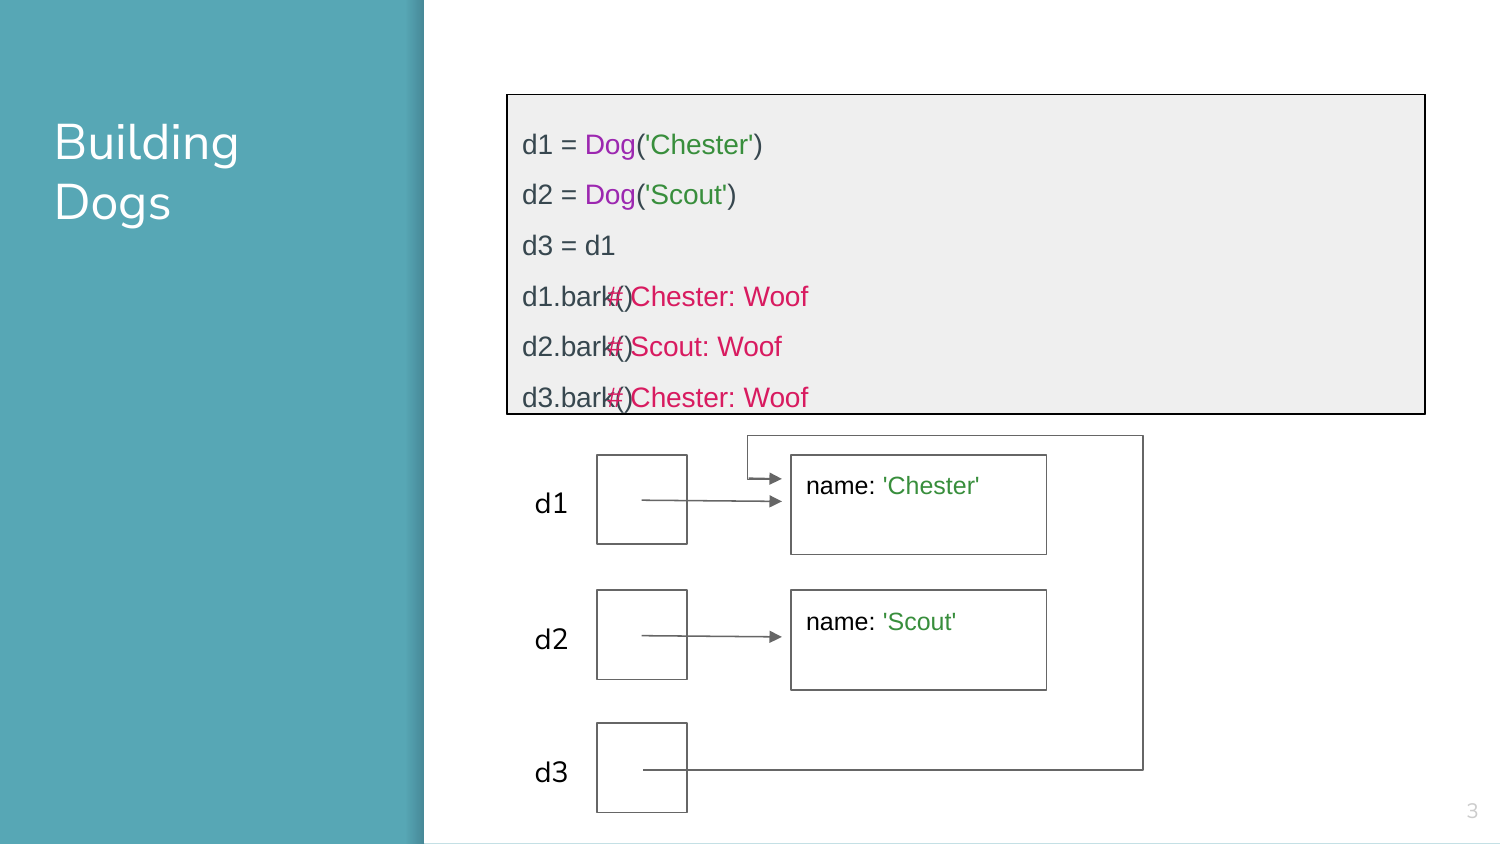

# Building Dogs
d1 = Dog('Chester')
d2 = Dog('Scout')
d3 = d1
d1.bark()
d2.bark()
d3.bark()

           # Chester: Woof
           # Scout: Woof
           # Chester: Woof

name: 'Chester'
d1

name: 'Scout'
d2

d3
3